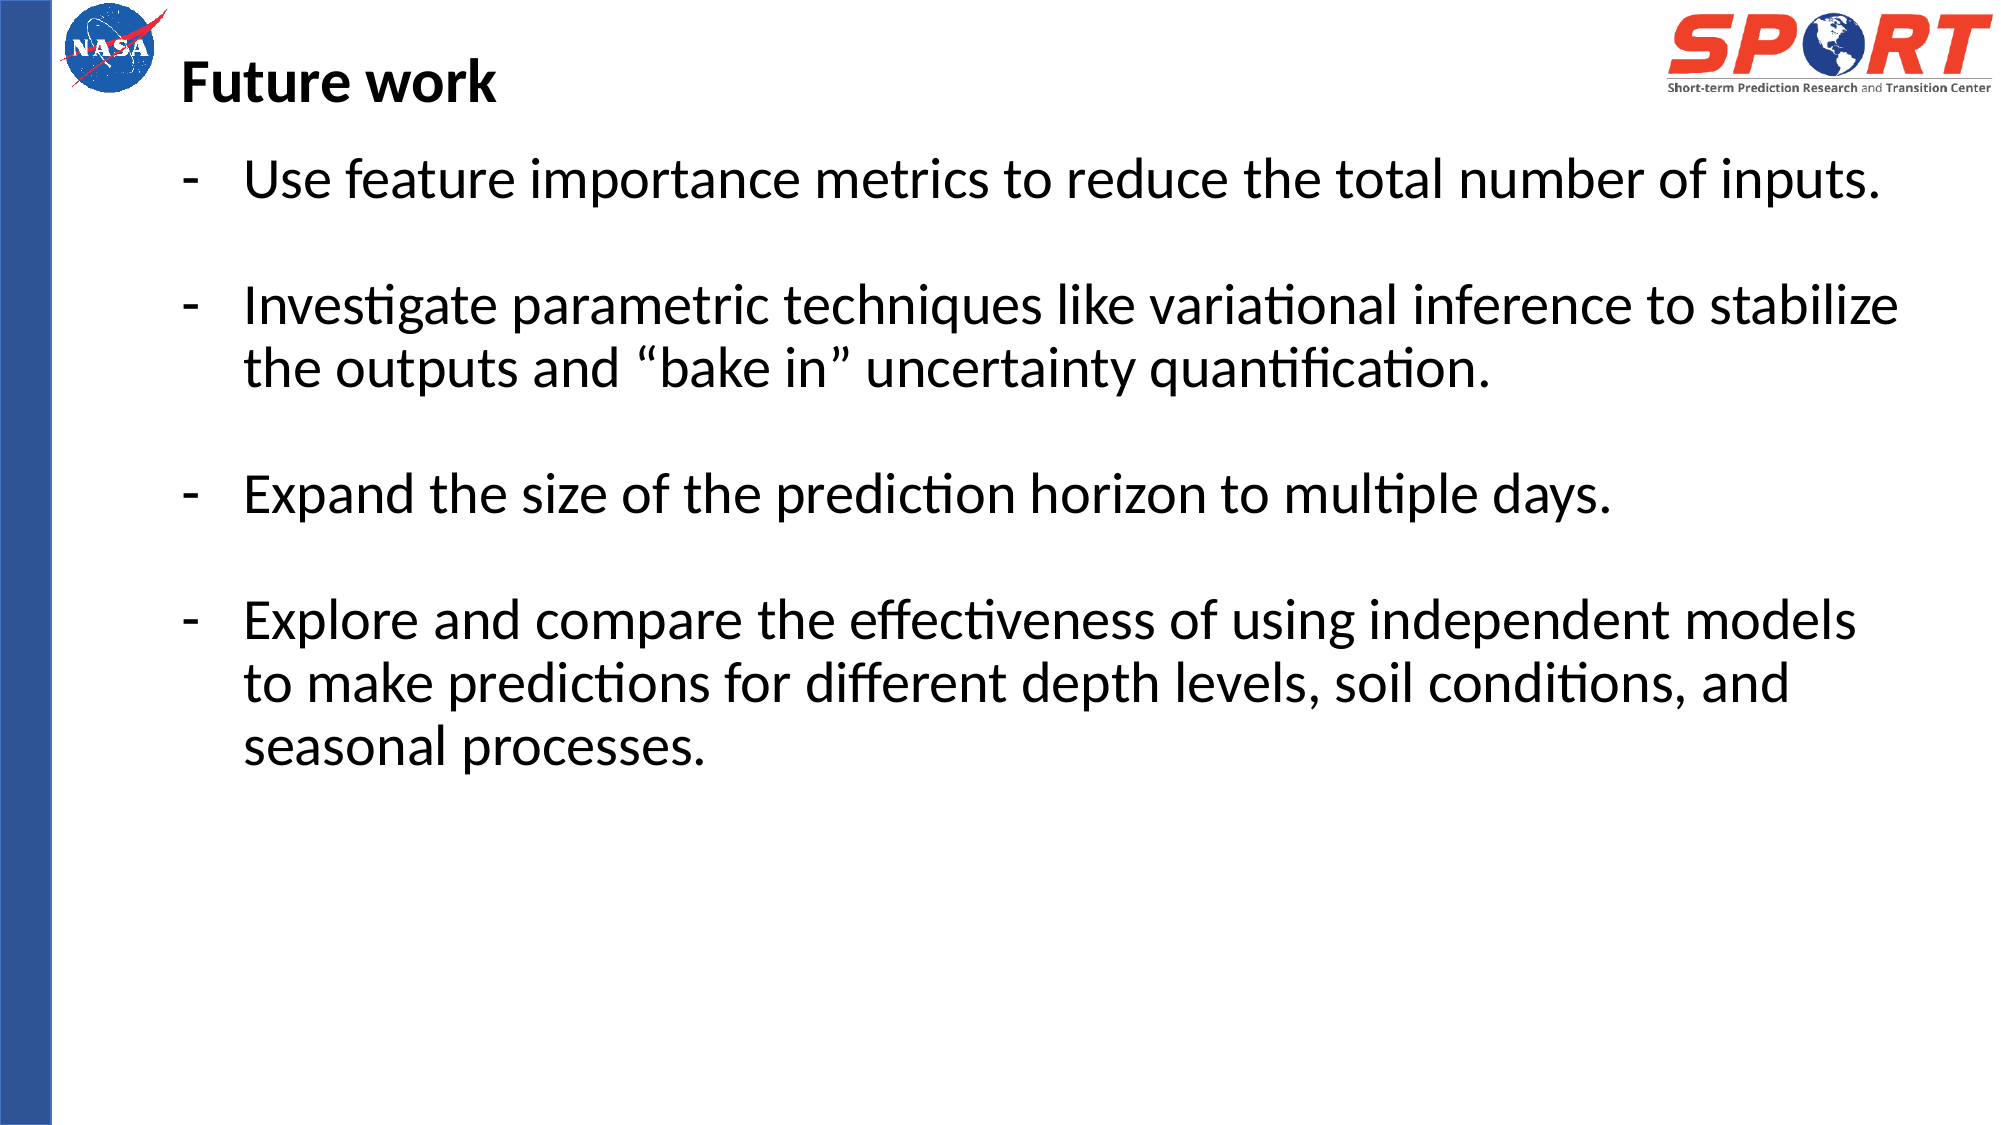

Future work
Use feature importance metrics to reduce the total number of inputs.

Investigate parametric techniques like variational inference to stabilize the outputs and “bake in” uncertainty quantification.

Expand the size of the prediction horizon to multiple days.

Explore and compare the effectiveness of using independent models to make predictions for different depth levels, soil conditions, and seasonal processes.